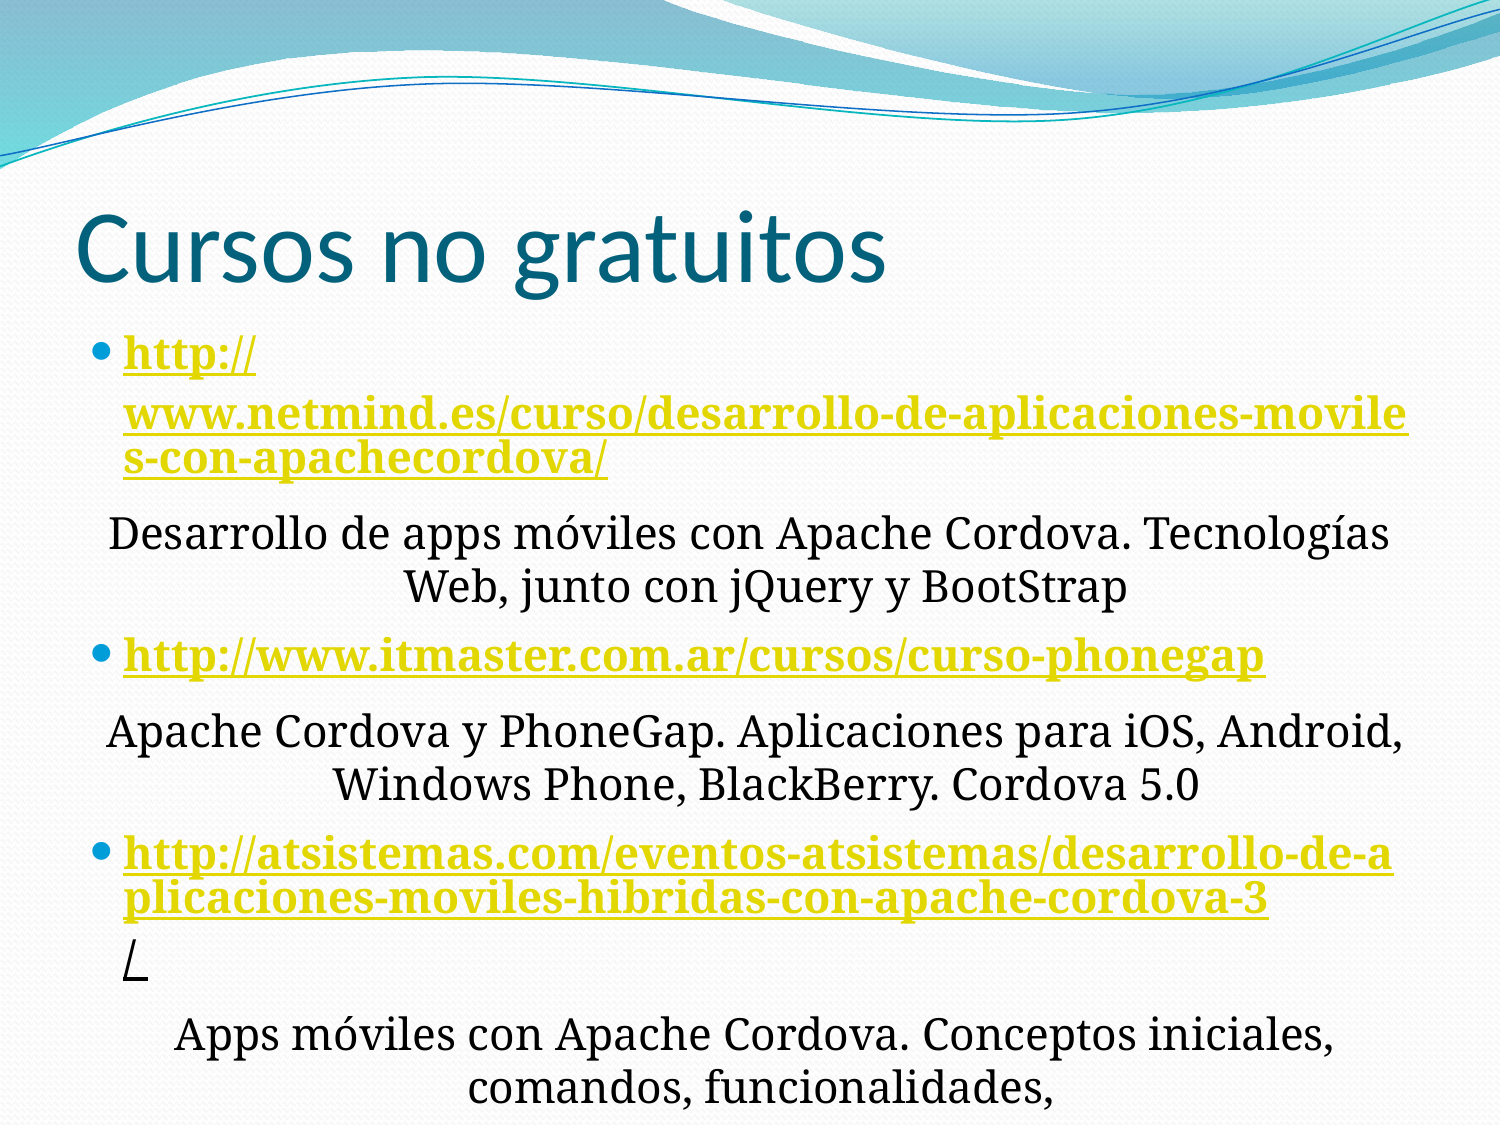

# Cursos no gratuitos
http://www.netmind.es/curso/desarrollo-de-aplicaciones-moviles-con-apachecordova/
Desarrollo de apps móviles con Apache Cordova. Tecnologías Web, junto con jQuery y BootStrap
http://www.itmaster.com.ar/cursos/curso-phonegap
 Apache Cordova y PhoneGap. Aplicaciones para iOS, Android, Windows Phone, BlackBerry. Cordova 5.0
http://atsistemas.com/eventos-atsistemas/desarrollo-de-aplicaciones-moviles-hibridas-con-apache-cordova-3/
 Apps móviles con Apache Cordova. Conceptos iniciales, comandos, funcionalidades,